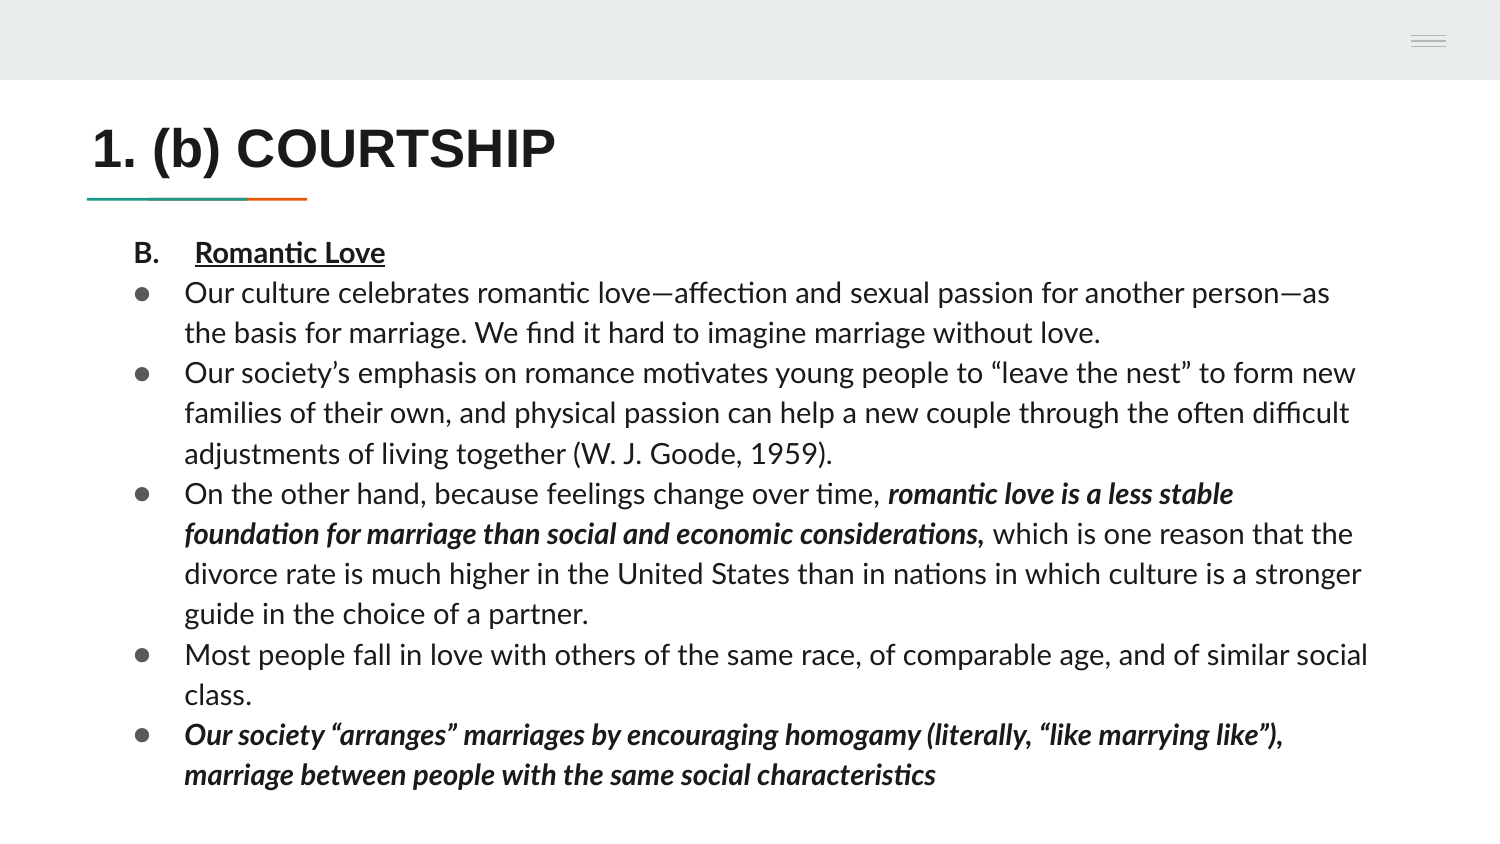

# 1. (b) COURTSHIP
B.     Romantic Love
Our culture celebrates romantic love—affection and sexual passion for another person—as the basis for marriage. We find it hard to imagine marriage without love.
Our society’s emphasis on romance motivates young people to “leave the nest” to form new families of their own, and physical passion can help a new couple through the often difficult adjustments of living together (W. J. Goode, 1959).
On the other hand, because feelings change over time, romantic love is a less stable foundation for marriage than social and economic considerations, which is one reason that the divorce rate is much higher in the United States than in nations in which culture is a stronger guide in the choice of a partner.
Most people fall in love with others of the same race, of comparable age, and of similar social class.
Our society “arranges” marriages by encouraging homogamy (literally, “like marrying like”), marriage between people with the same social characteristics